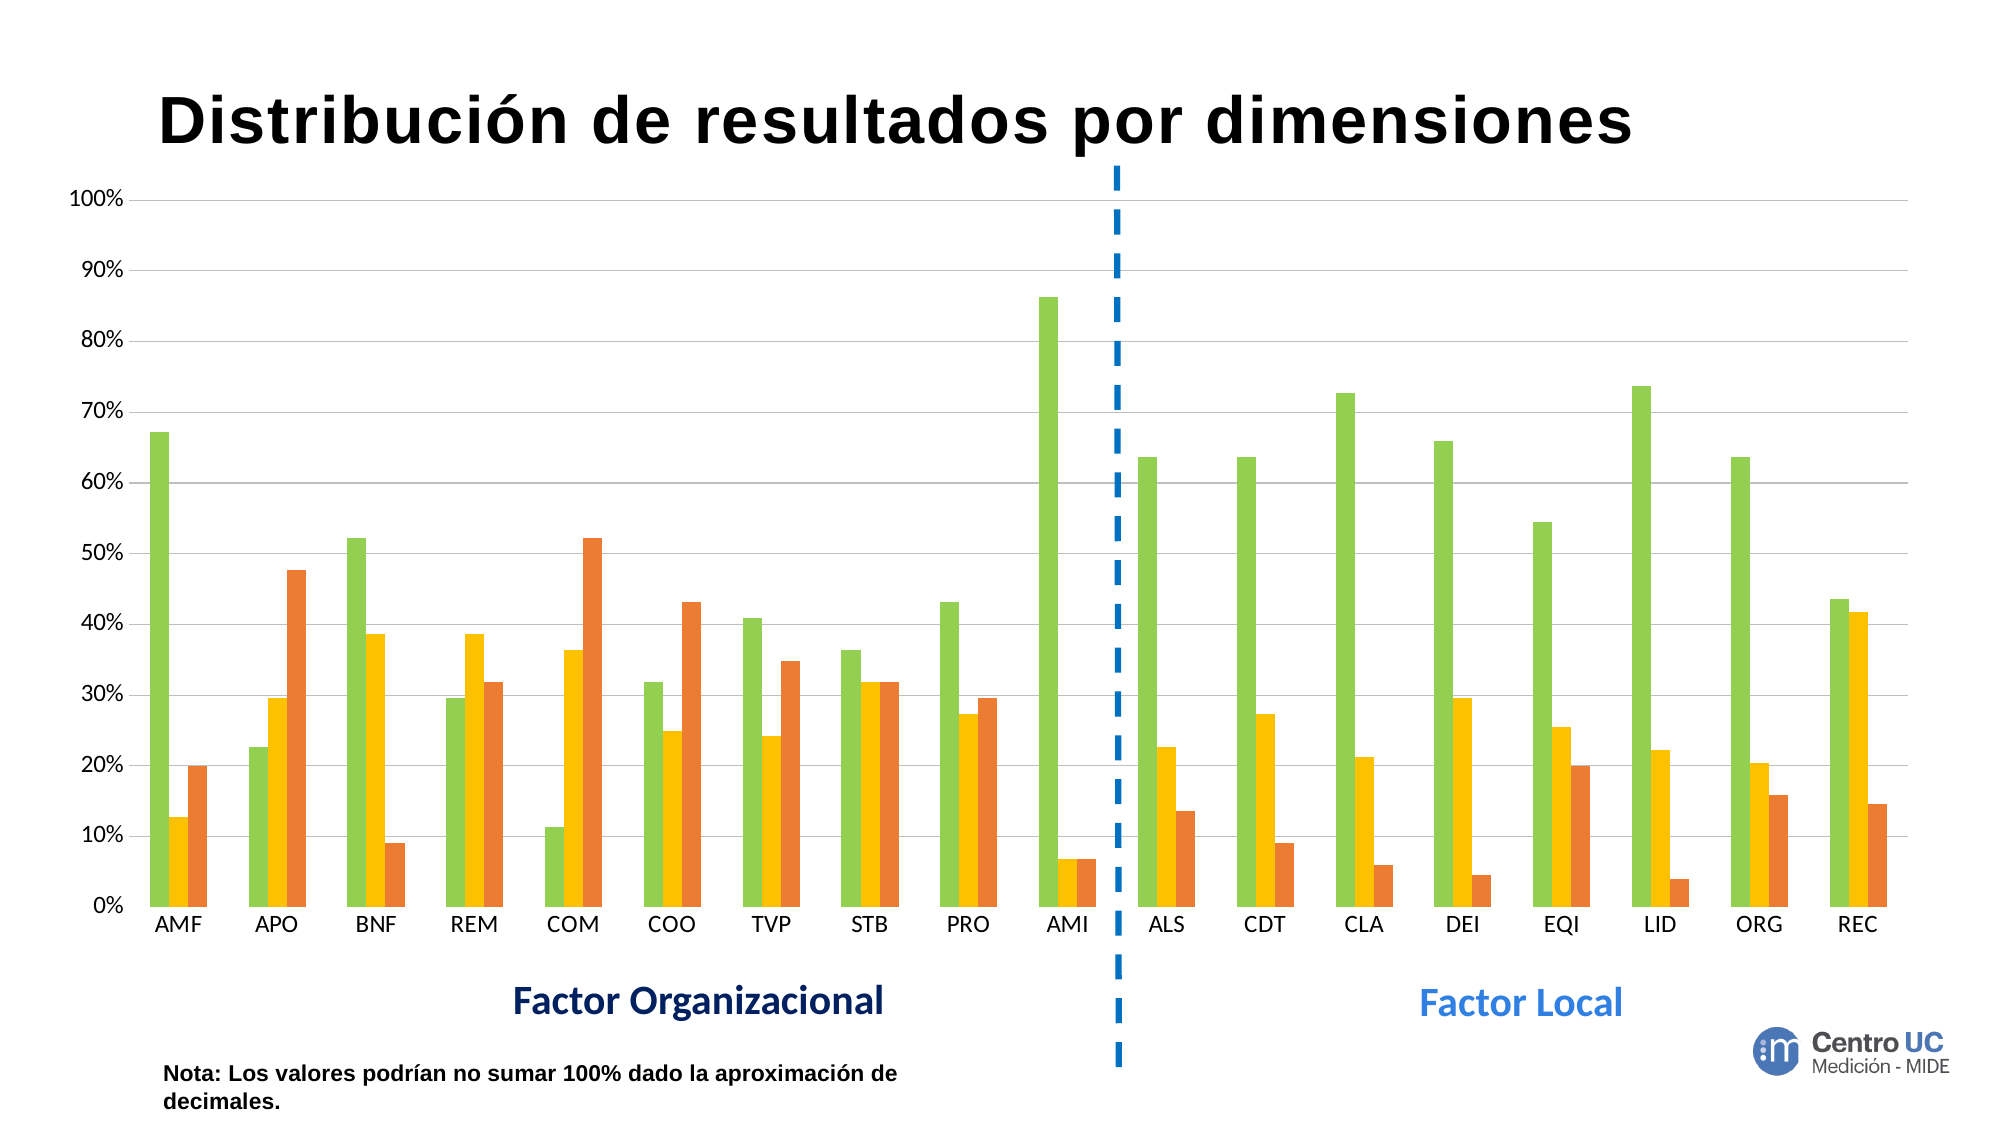

# Distribución de resultados por dimensiones

### Chart

| Category | Apreciación Positiva | Apreciación Neutra | Apreciación Negativa |
|---|---|---|---|
| AMF | 0.6727272727272727 | 0.12727272727272726 | 0.2 |
| APO | 0.22727272727272727 | 0.29545454545454547 | 0.4772727272727273 |
| BNF | 0.5227272727272727 | 0.38636363636363635 | 0.09090909090909091 |
| REM | 0.29545454545454547 | 0.38636363636363635 | 0.3181818181818182 |
| COM | 0.11363636363636363 | 0.36363636363636365 | 0.5227272727272727 |
| COO | 0.3181818181818182 | 0.25 | 0.4318181818181818 |
| TVP | 0.4090909090909091 | 0.24242424242424243 | 0.3484848484848485 |
| STB | 0.36363636363636365 | 0.3181818181818182 | 0.3181818181818182 |
| PRO | 0.4318181818181818 | 0.2727272727272727 | 0.29545454545454547 |
| AMI | 0.8636363636363636 | 0.06818181818181818 | 0.06818181818181818 |
| ALS | 0.6363636363636364 | 0.22727272727272727 | 0.13636363636363635 |
| CDT | 0.6363636363636364 | 0.2727272727272727 | 0.09090909090909091 |
| CLA | 0.7272727272727273 | 0.21212121212121213 | 0.06060606060606061 |
| DEI | 0.6590909090909091 | 0.29545454545454547 | 0.045454545454545456 |
| EQI | 0.5454545454545454 | 0.2545454545454545 | 0.2 |
| LID | 0.7373737373737373 | 0.2222222222222222 | 0.04040404040404041 |
| ORG | 0.6363636363636364 | 0.20454545454545456 | 0.1590909090909091 |
| REC | 0.43636363636363634 | 0.41818181818181815 | 0.14545454545454545 |
Factor Organizacional
Factor Local
Nota: Los valores podrían no sumar 100% dado la aproximación de decimales.